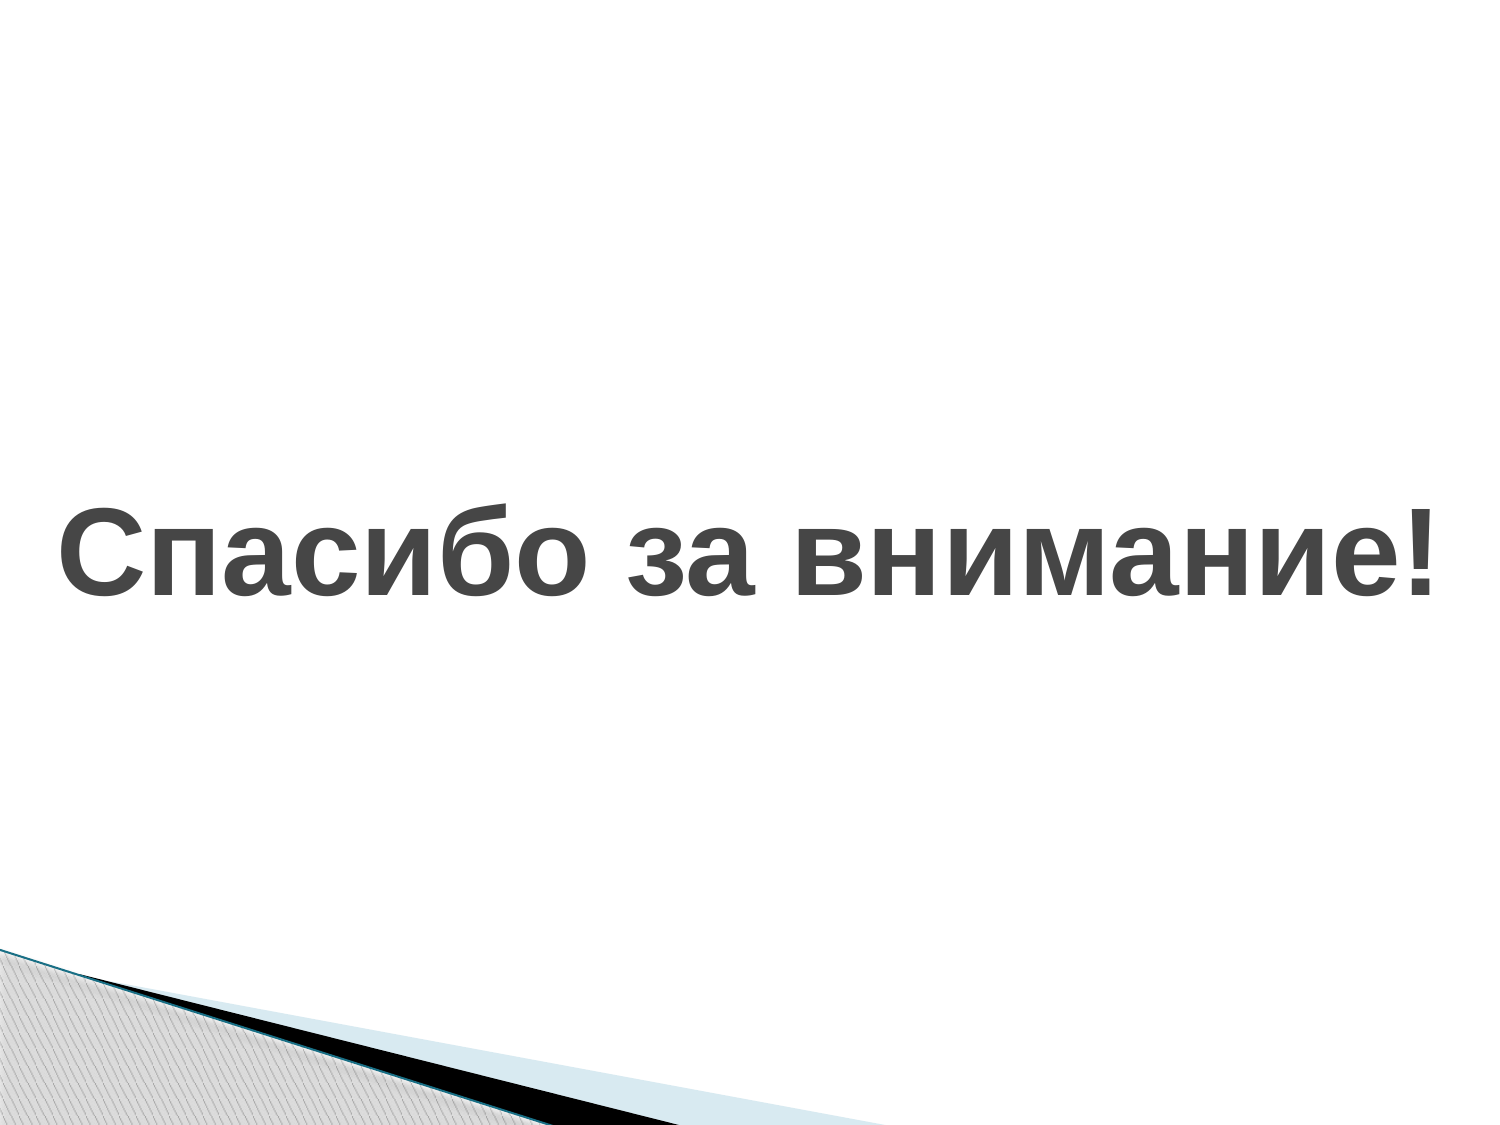

# Спасибо за внимание!
Не ну реально большое спасибо за внимание